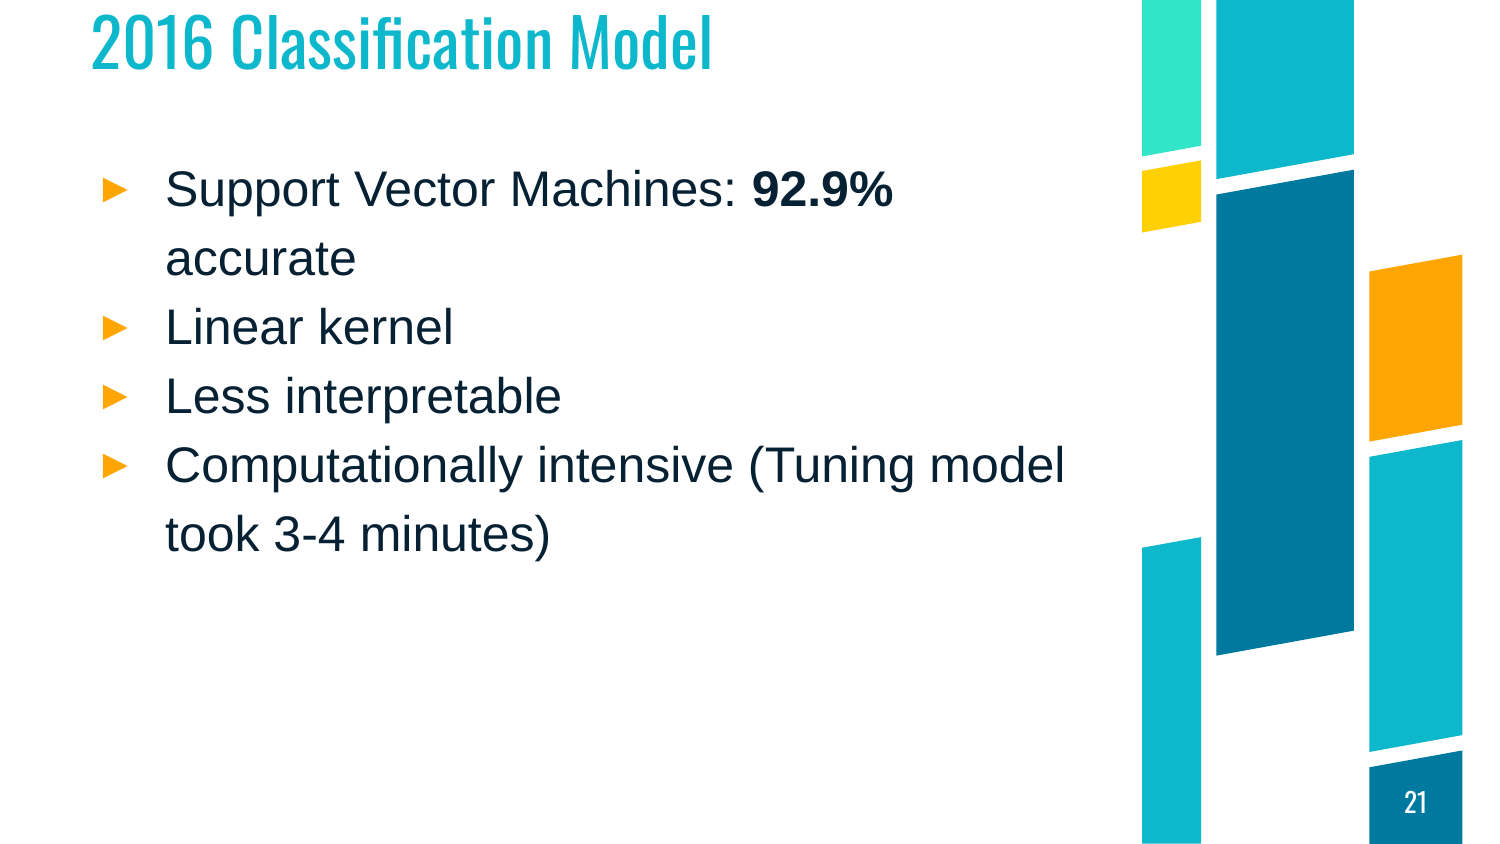

# 2016 Classification Model
Support Vector Machines: 92.9% accurate
Linear kernel
Less interpretable
Computationally intensive (Tuning model took 3-4 minutes)

21